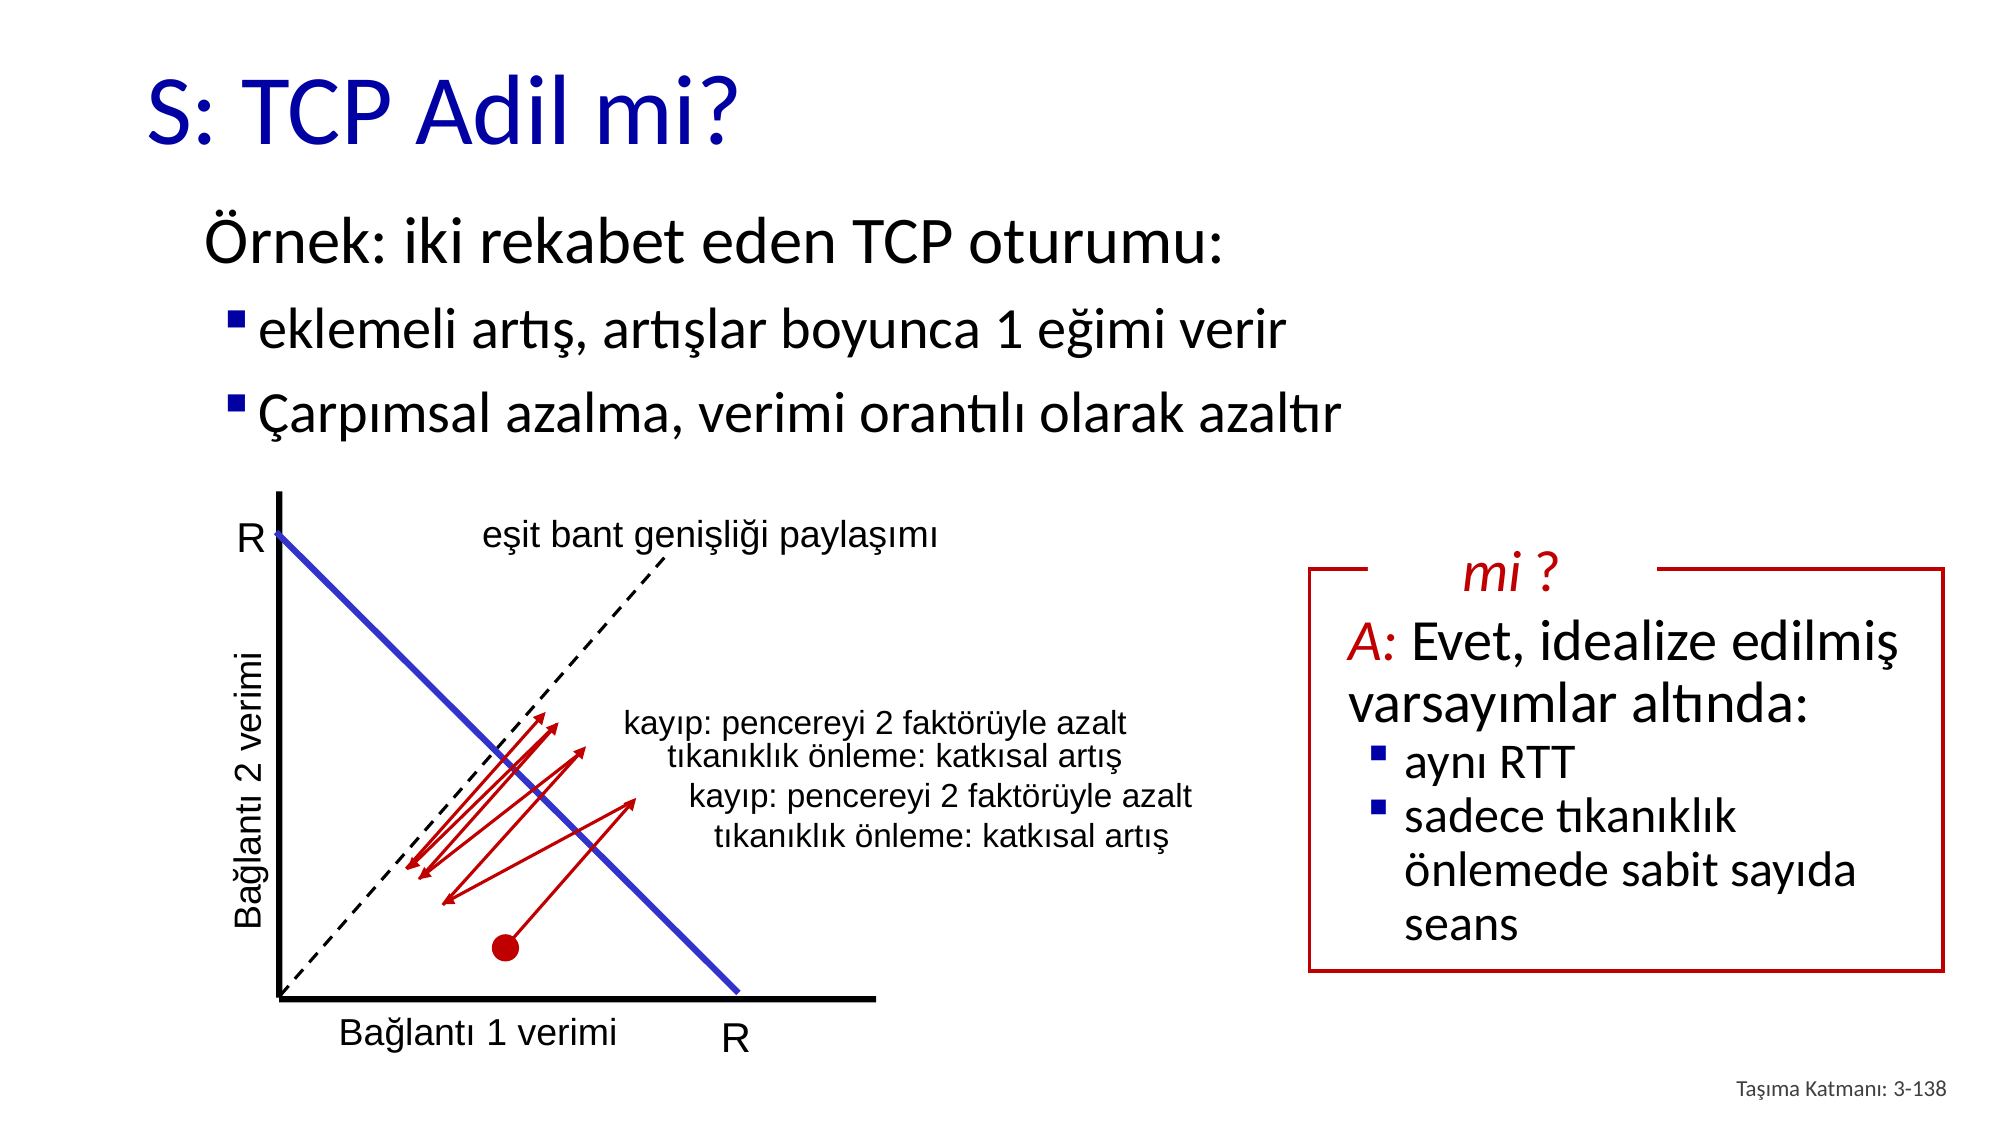

# S: TCP Adil mi?
Örnek: iki rekabet eden TCP oturumu:
eklemeli artış, artışlar boyunca 1 eğimi verir
Çarpımsal azalma, verimi orantılı olarak azaltır

eşit bant genişliği paylaşımı
R
mi ?

A: Evet, idealize edilmiş varsayımlar altında:
aynı RTT
sadece tıkanıklık önlemede sabit sayıda seans

kayıp: pencereyi 2 faktörüyle azalt

tıkanıklık önleme: katkısal artış

Bağlantı 2 verimi
kayıp: pencereyi 2 faktörüyle azalt

tıkanıklık önleme: katkısal artış

Bağlantı 1 verimi
R
Taşıma Katmanı: 3-138